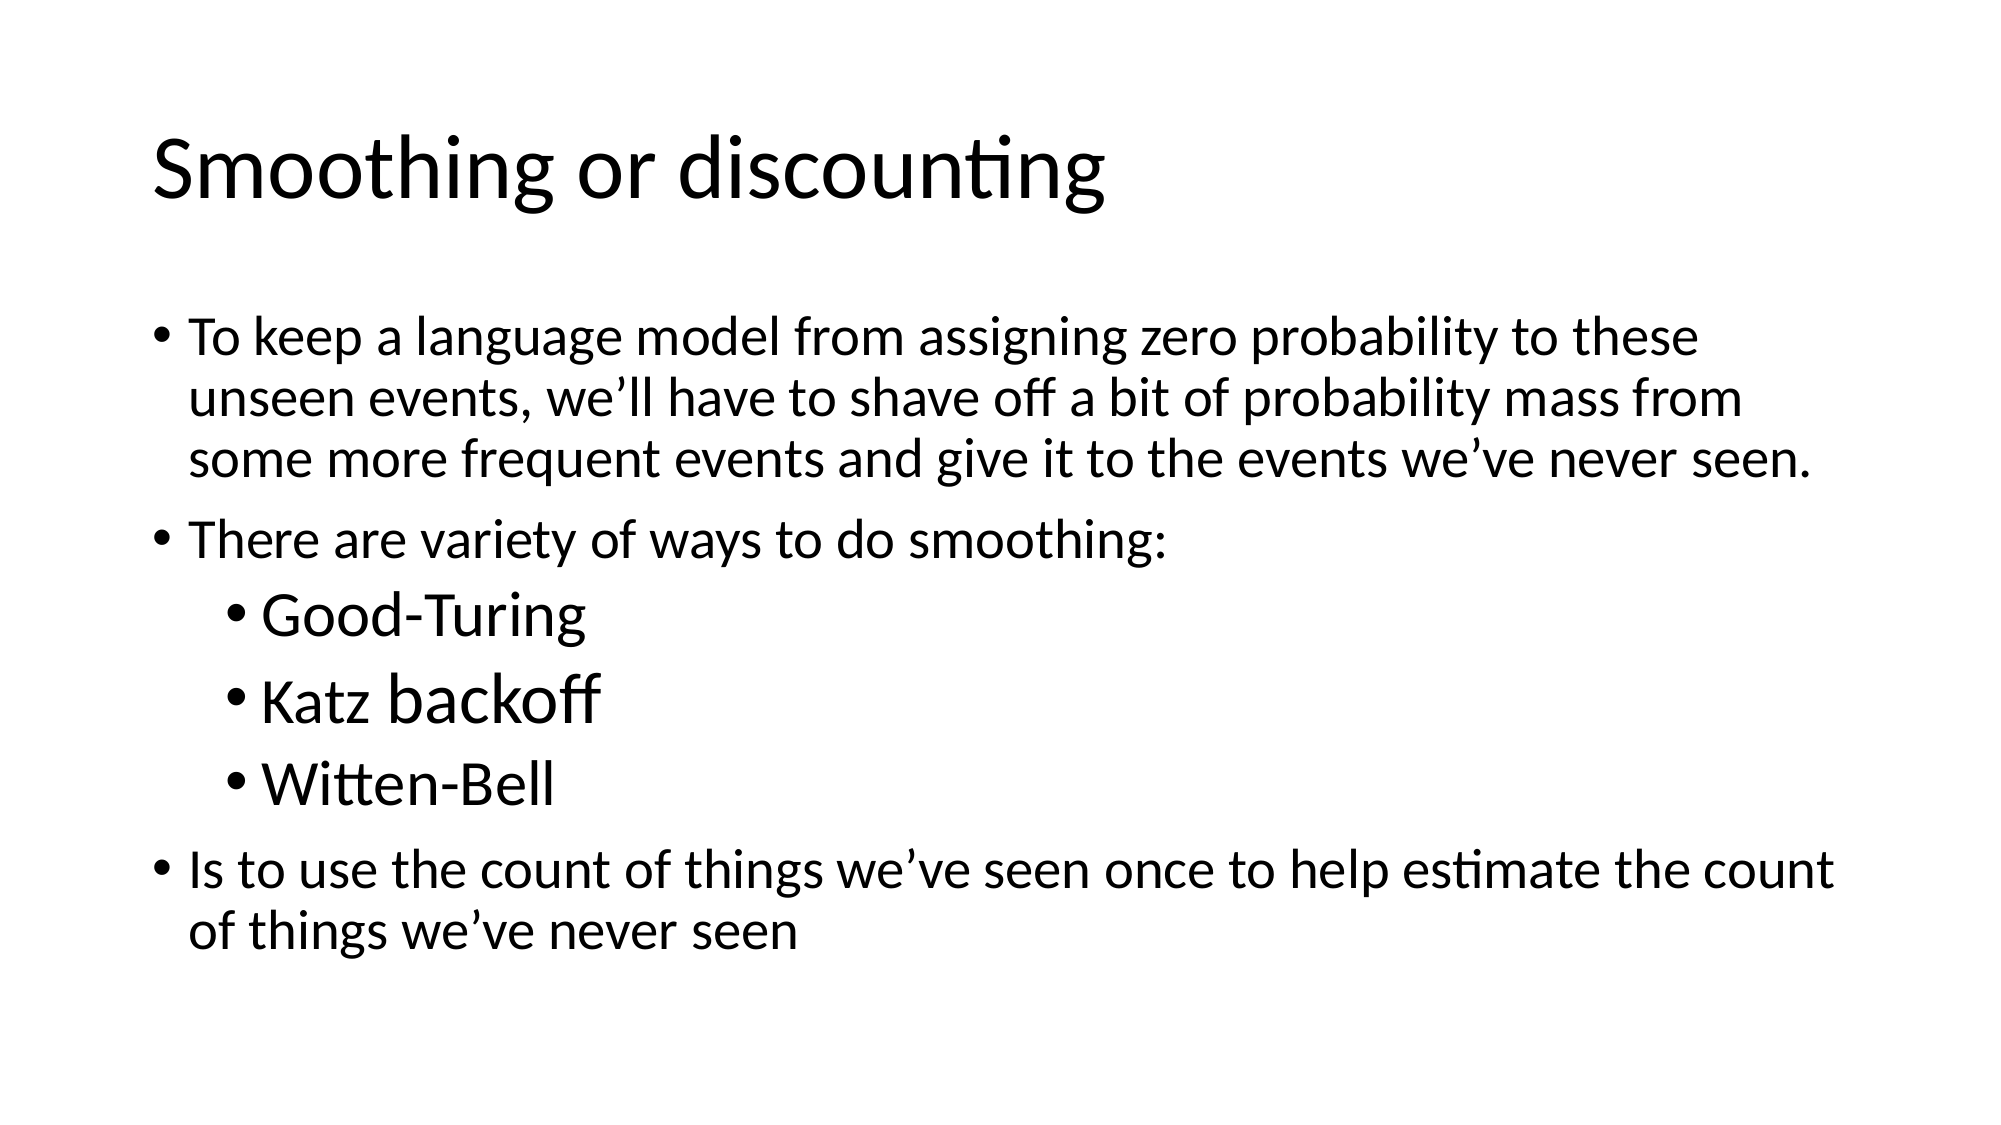

# Smoothing or discounting
To keep a language model from assigning zero probability to these unseen events, we’ll have to shave off a bit of probability mass from some more frequent events and give it to the events we’ve never seen.
There are variety of ways to do smoothing:
Good-Turing
Katz backoff
Witten-Bell
Is to use the count of things we’ve seen once to help estimate the count of things we’ve never seen